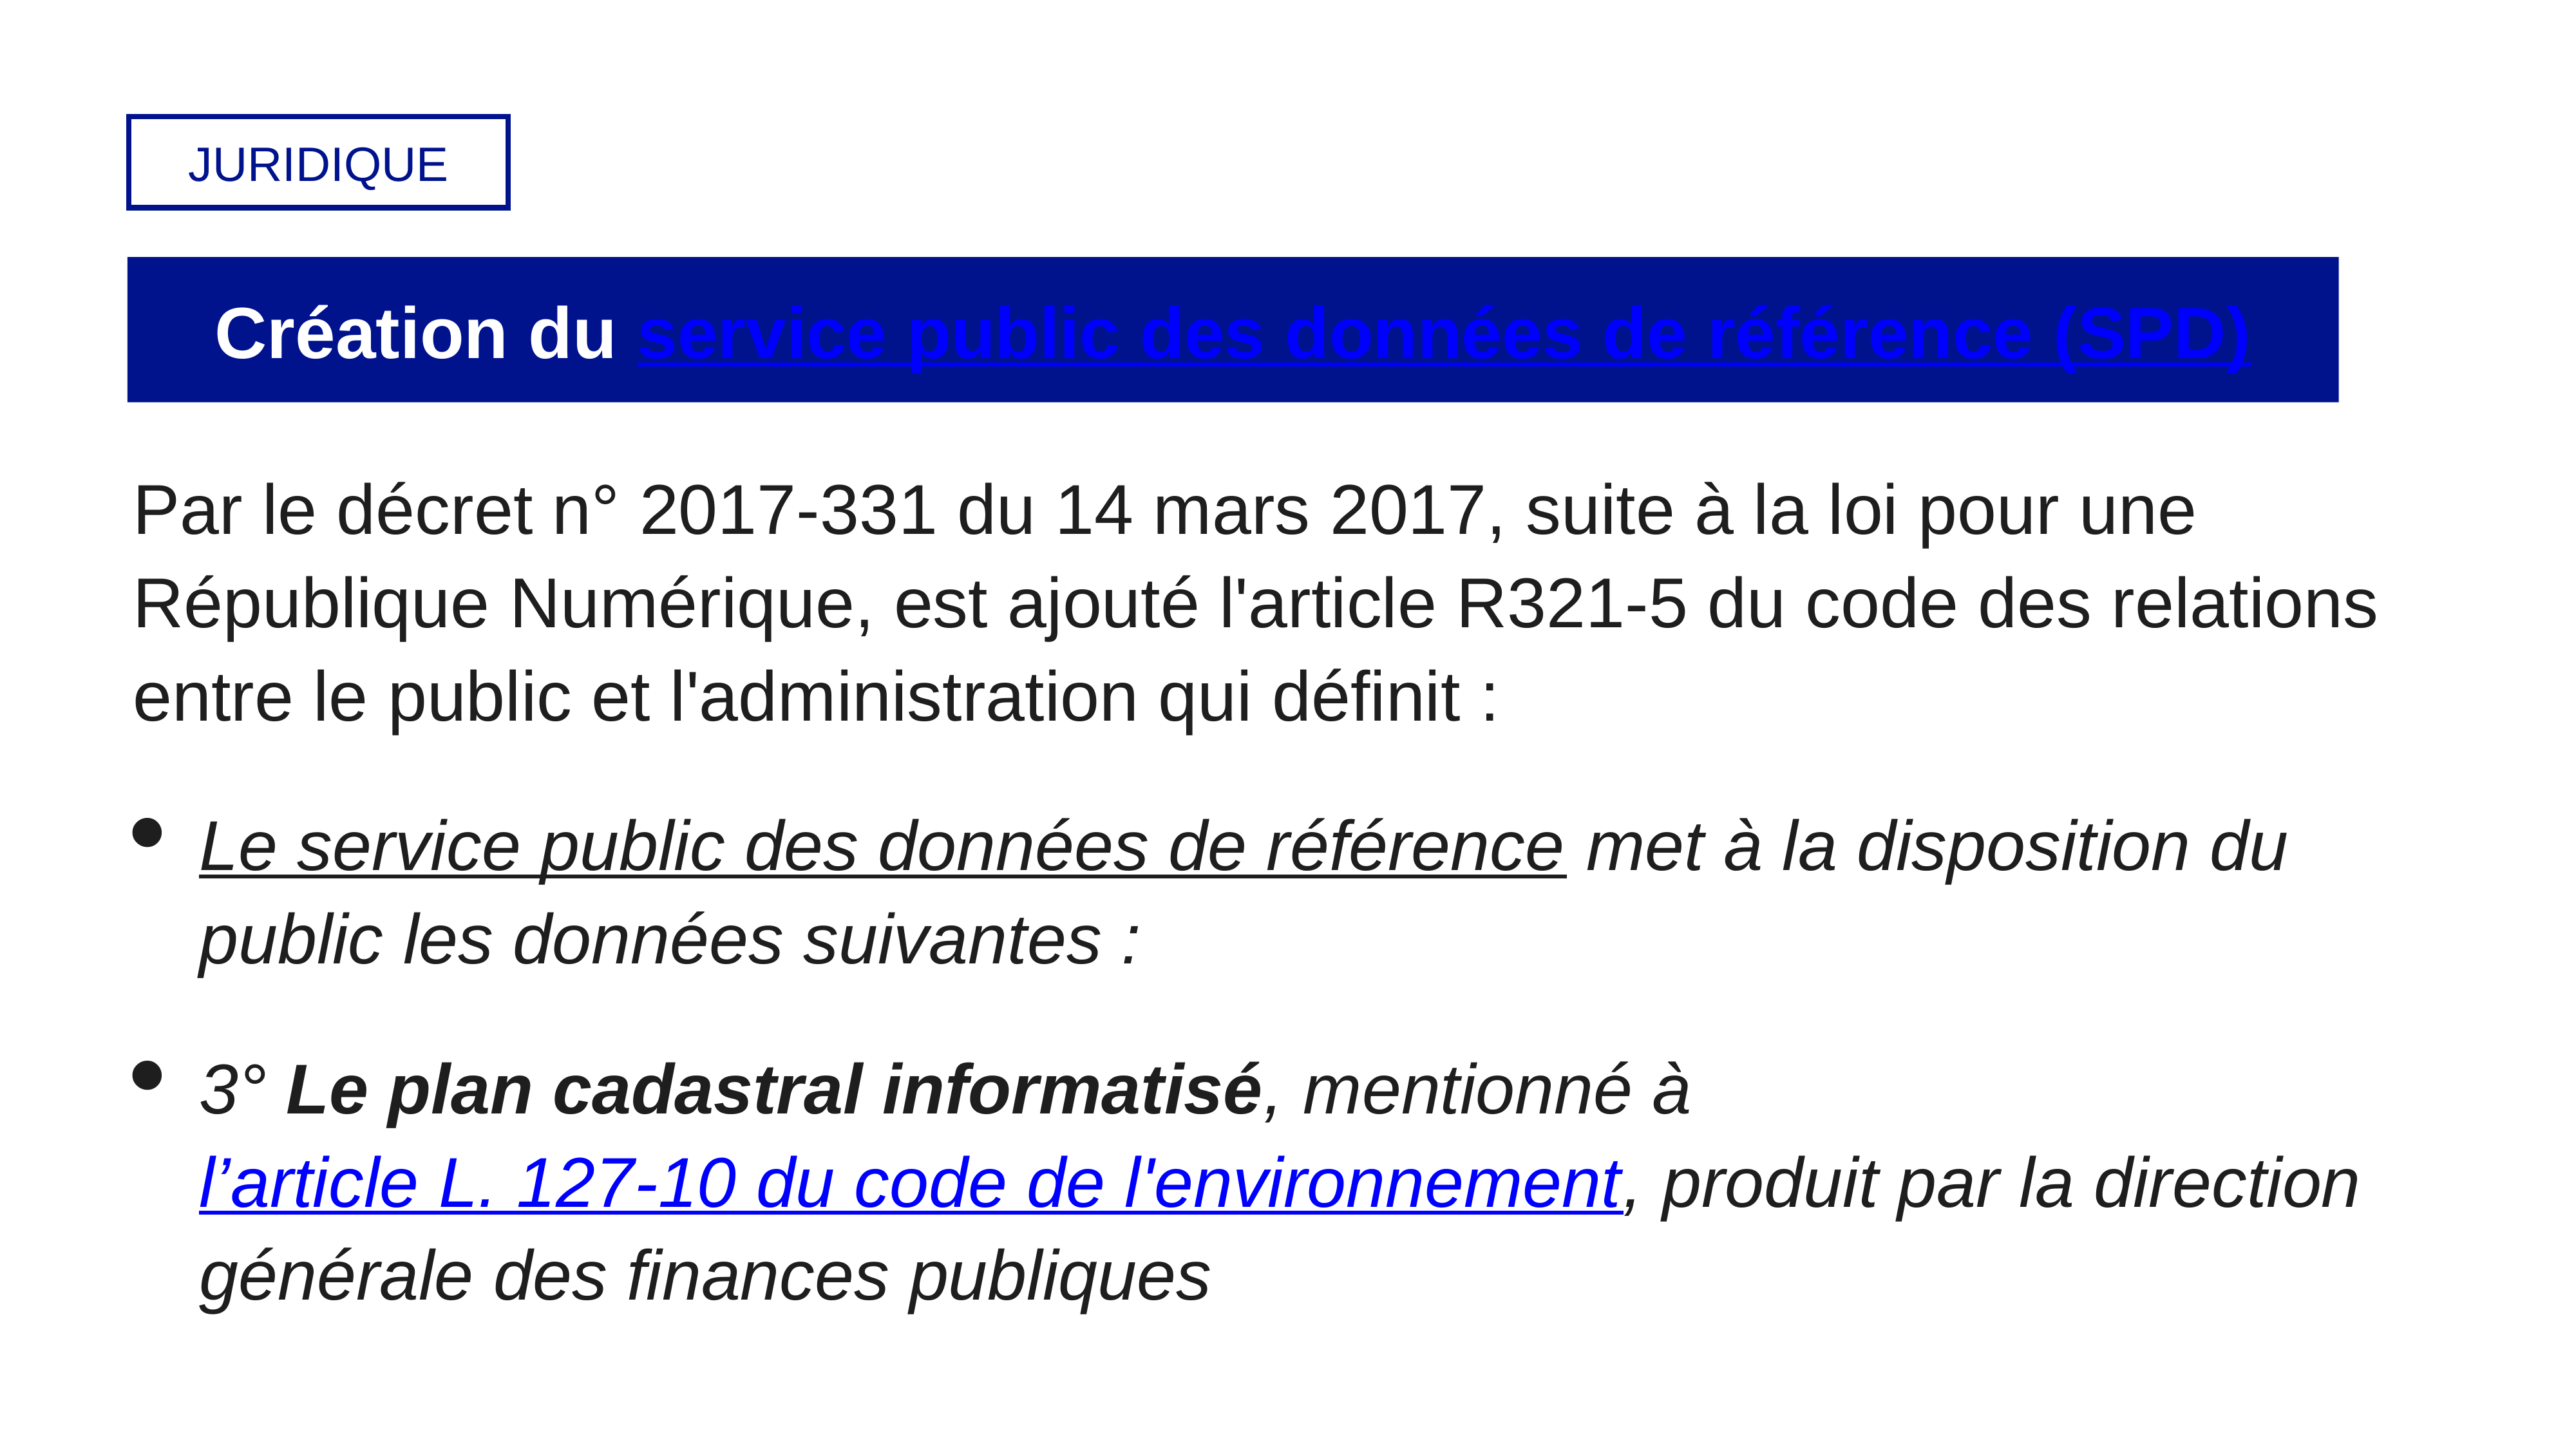

Juridique
# Création du service public des données de référence (SPD)
Par le décret n° 2017-331 du 14 mars 2017, suite à la loi pour une République Numérique, est ajouté l'article R321-5 du code des relations entre le public et l'administration qui définit :
Le service public des données de référence met à la disposition du public les données suivantes :
3° Le plan cadastral informatisé, mentionné à l’article L. 127-10 du code de l'environnement, produit par la direction générale des finances publiques